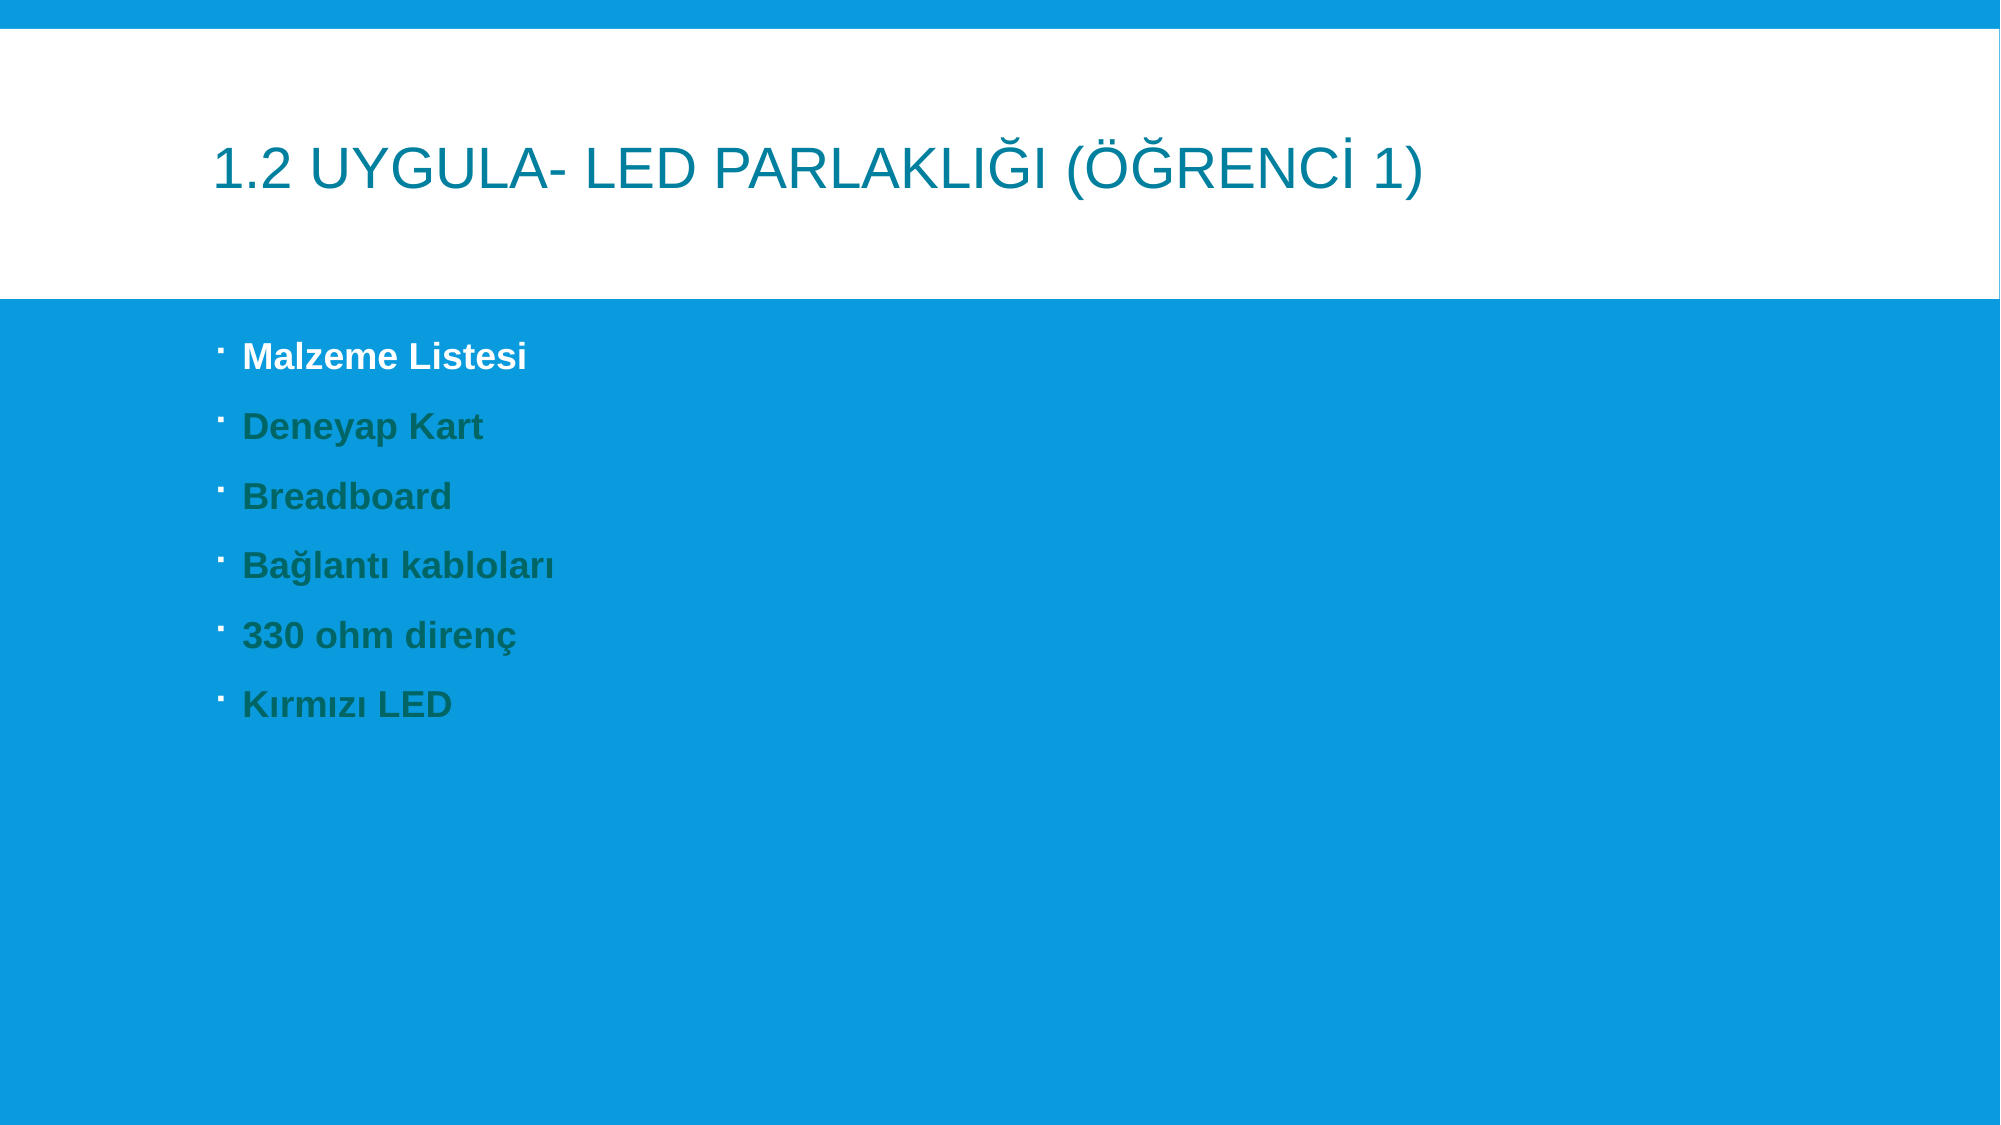

# 1.2 Uygula- LED Parlaklığı (Öğrenci 1)
Malzeme Listesi
Deneyap Kart
Breadboard
Bağlantı kabloları
330 ohm direnç
Kırmızı LED